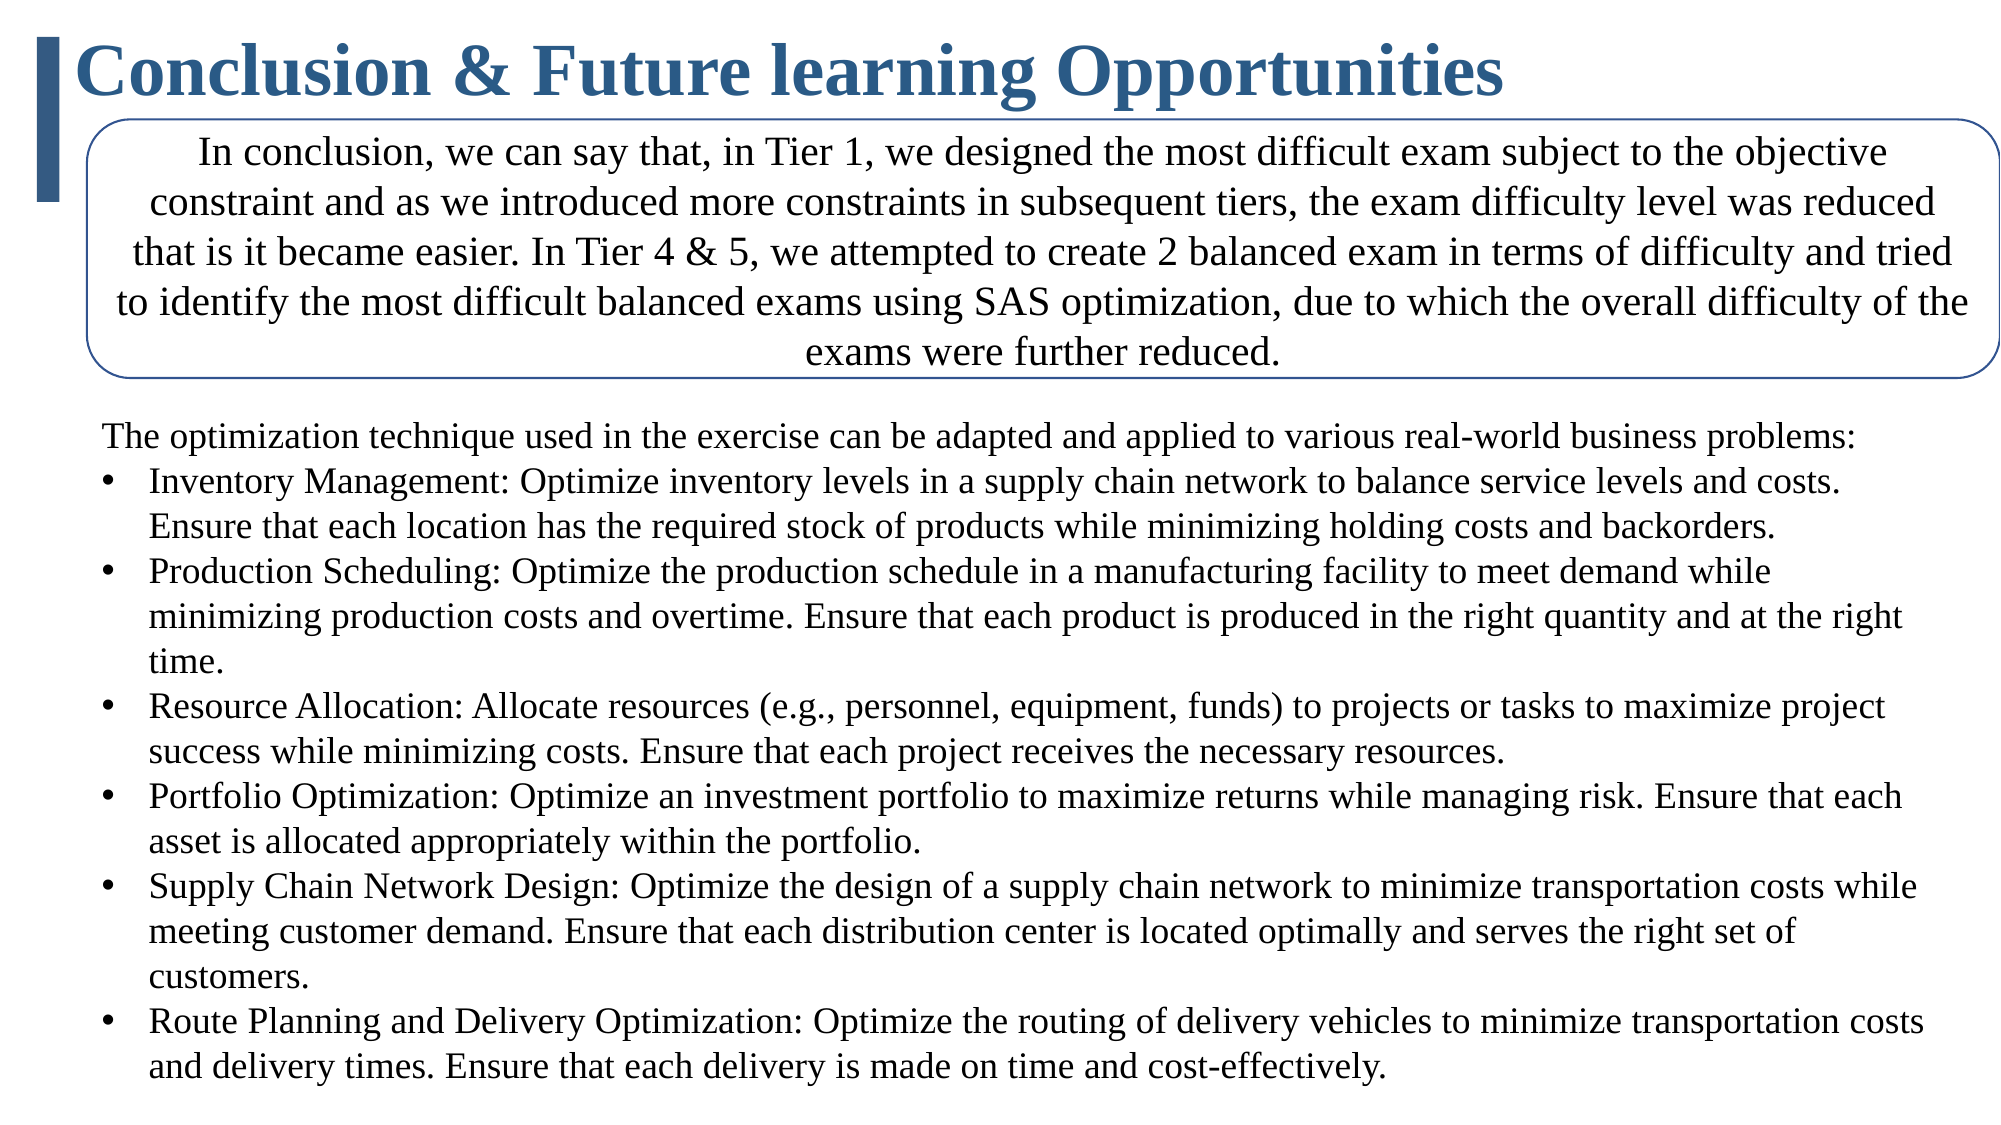

1
Conclusion & Future learning Opportunities

In conclusion, we can say that, in Tier 1, we designed the most difficult exam subject to the objective constraint and as we introduced more constraints in subsequent tiers, the exam difficulty level was reduced that is it became easier. In Tier 4 & 5, we attempted to create 2 balanced exam in terms of difficulty and tried to identify the most difficult balanced exams using SAS optimization, due to which the overall difficulty of the exams were further reduced.
The optimization technique used in the exercise can be adapted and applied to various real-world business problems:
Inventory Management: Optimize inventory levels in a supply chain network to balance service levels and costs. Ensure that each location has the required stock of products while minimizing holding costs and backorders.
Production Scheduling: Optimize the production schedule in a manufacturing facility to meet demand while minimizing production costs and overtime. Ensure that each product is produced in the right quantity and at the right time.
Resource Allocation: Allocate resources (e.g., personnel, equipment, funds) to projects or tasks to maximize project success while minimizing costs. Ensure that each project receives the necessary resources.
Portfolio Optimization: Optimize an investment portfolio to maximize returns while managing risk. Ensure that each asset is allocated appropriately within the portfolio.
Supply Chain Network Design: Optimize the design of a supply chain network to minimize transportation costs while meeting customer demand. Ensure that each distribution center is located optimally and serves the right set of customers.
Route Planning and Delivery Optimization: Optimize the routing of delivery vehicles to minimize transportation costs and delivery times. Ensure that each delivery is made on time and cost-effectively.